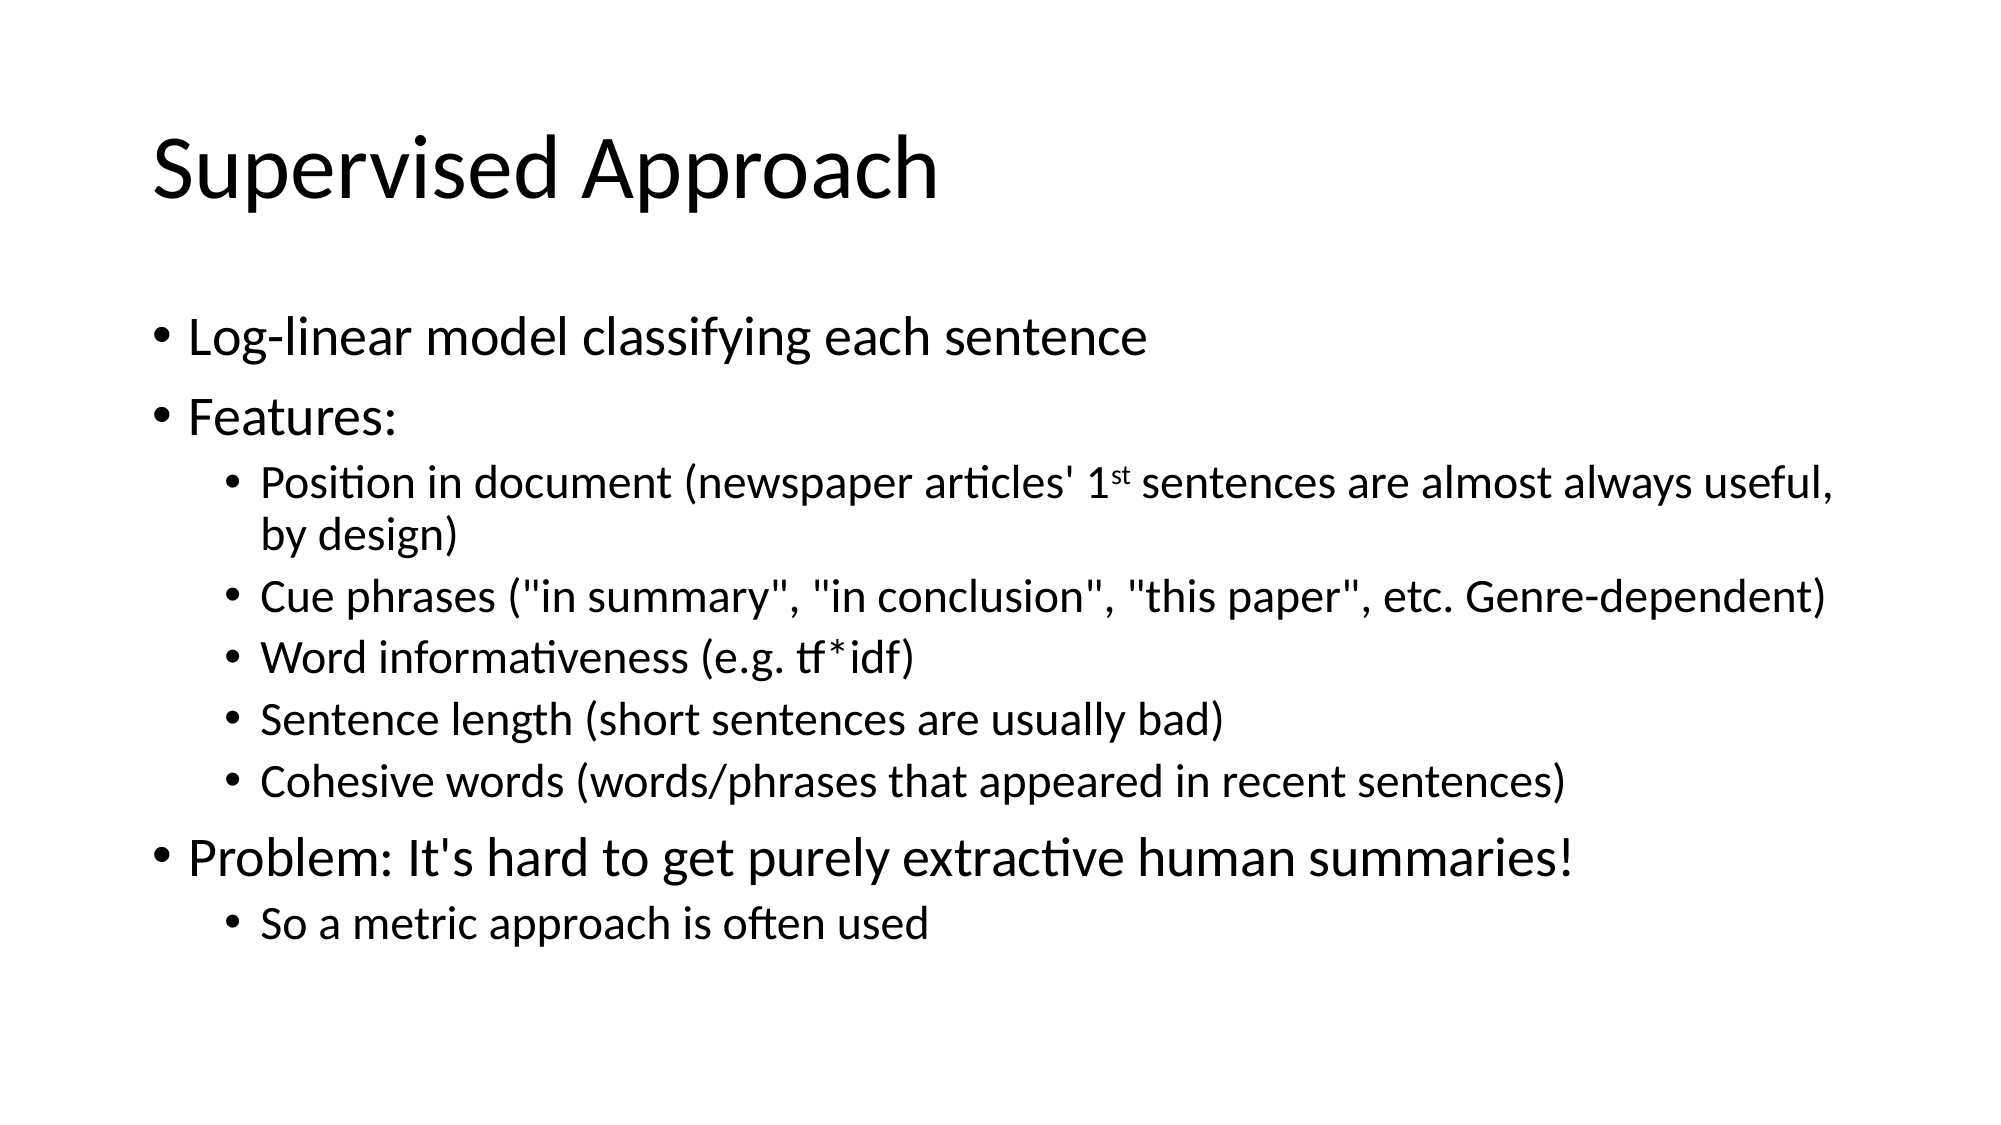

# Supervised Approach
Log-linear model classifying each sentence
Features:
Position in document (newspaper articles' 1st sentences are almost always useful, by design)
Cue phrases ("in summary", "in conclusion", "this paper", etc. Genre-dependent)
Word informativeness (e.g. tf*idf)
Sentence length (short sentences are usually bad)
Cohesive words (words/phrases that appeared in recent sentences)
Problem: It's hard to get purely extractive human summaries!
So a metric approach is often used